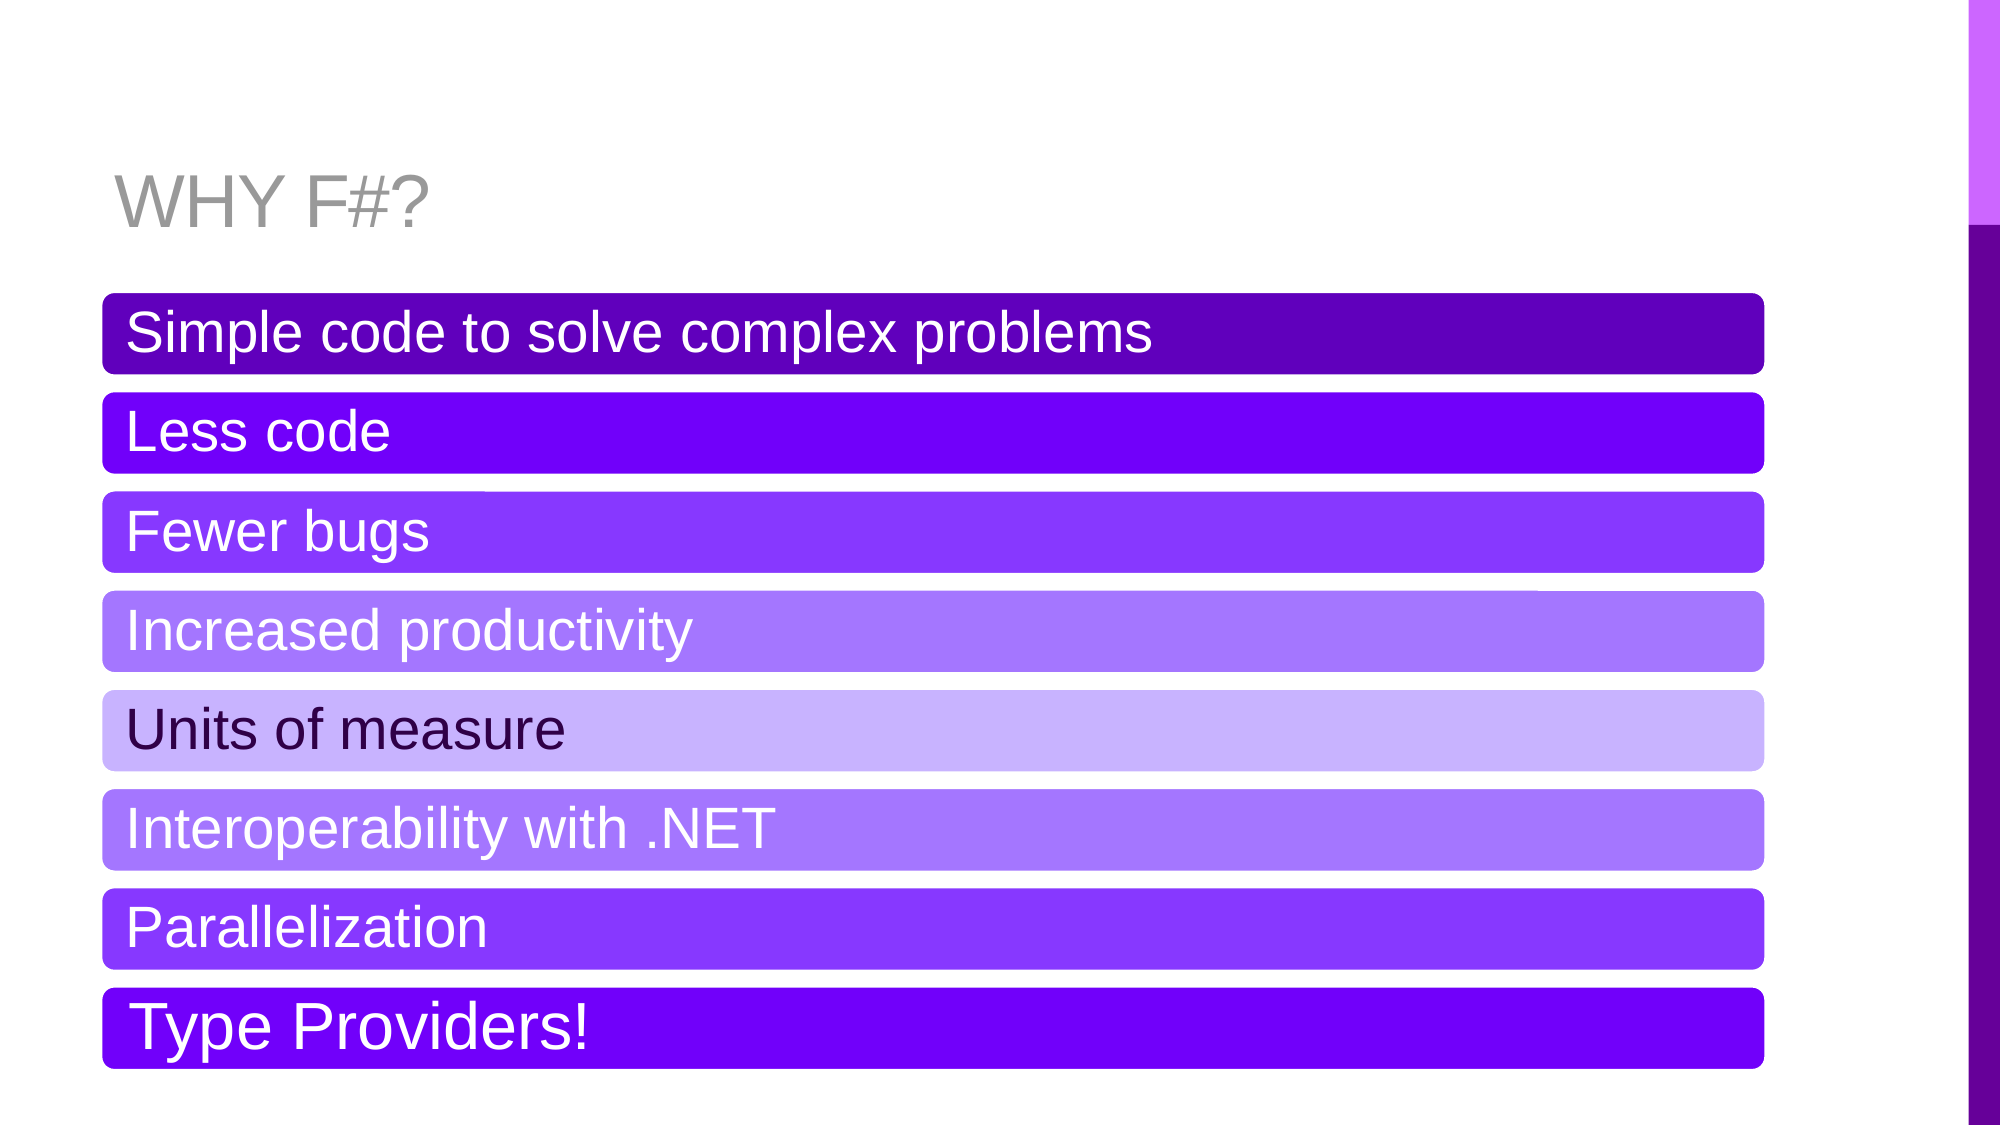

# Why F#?
Simple code to solve complex problems
Less code
Fewer bugs
Increased productivity
Units of measure
Interoperability with .NET
Parallelization
Type Providers!